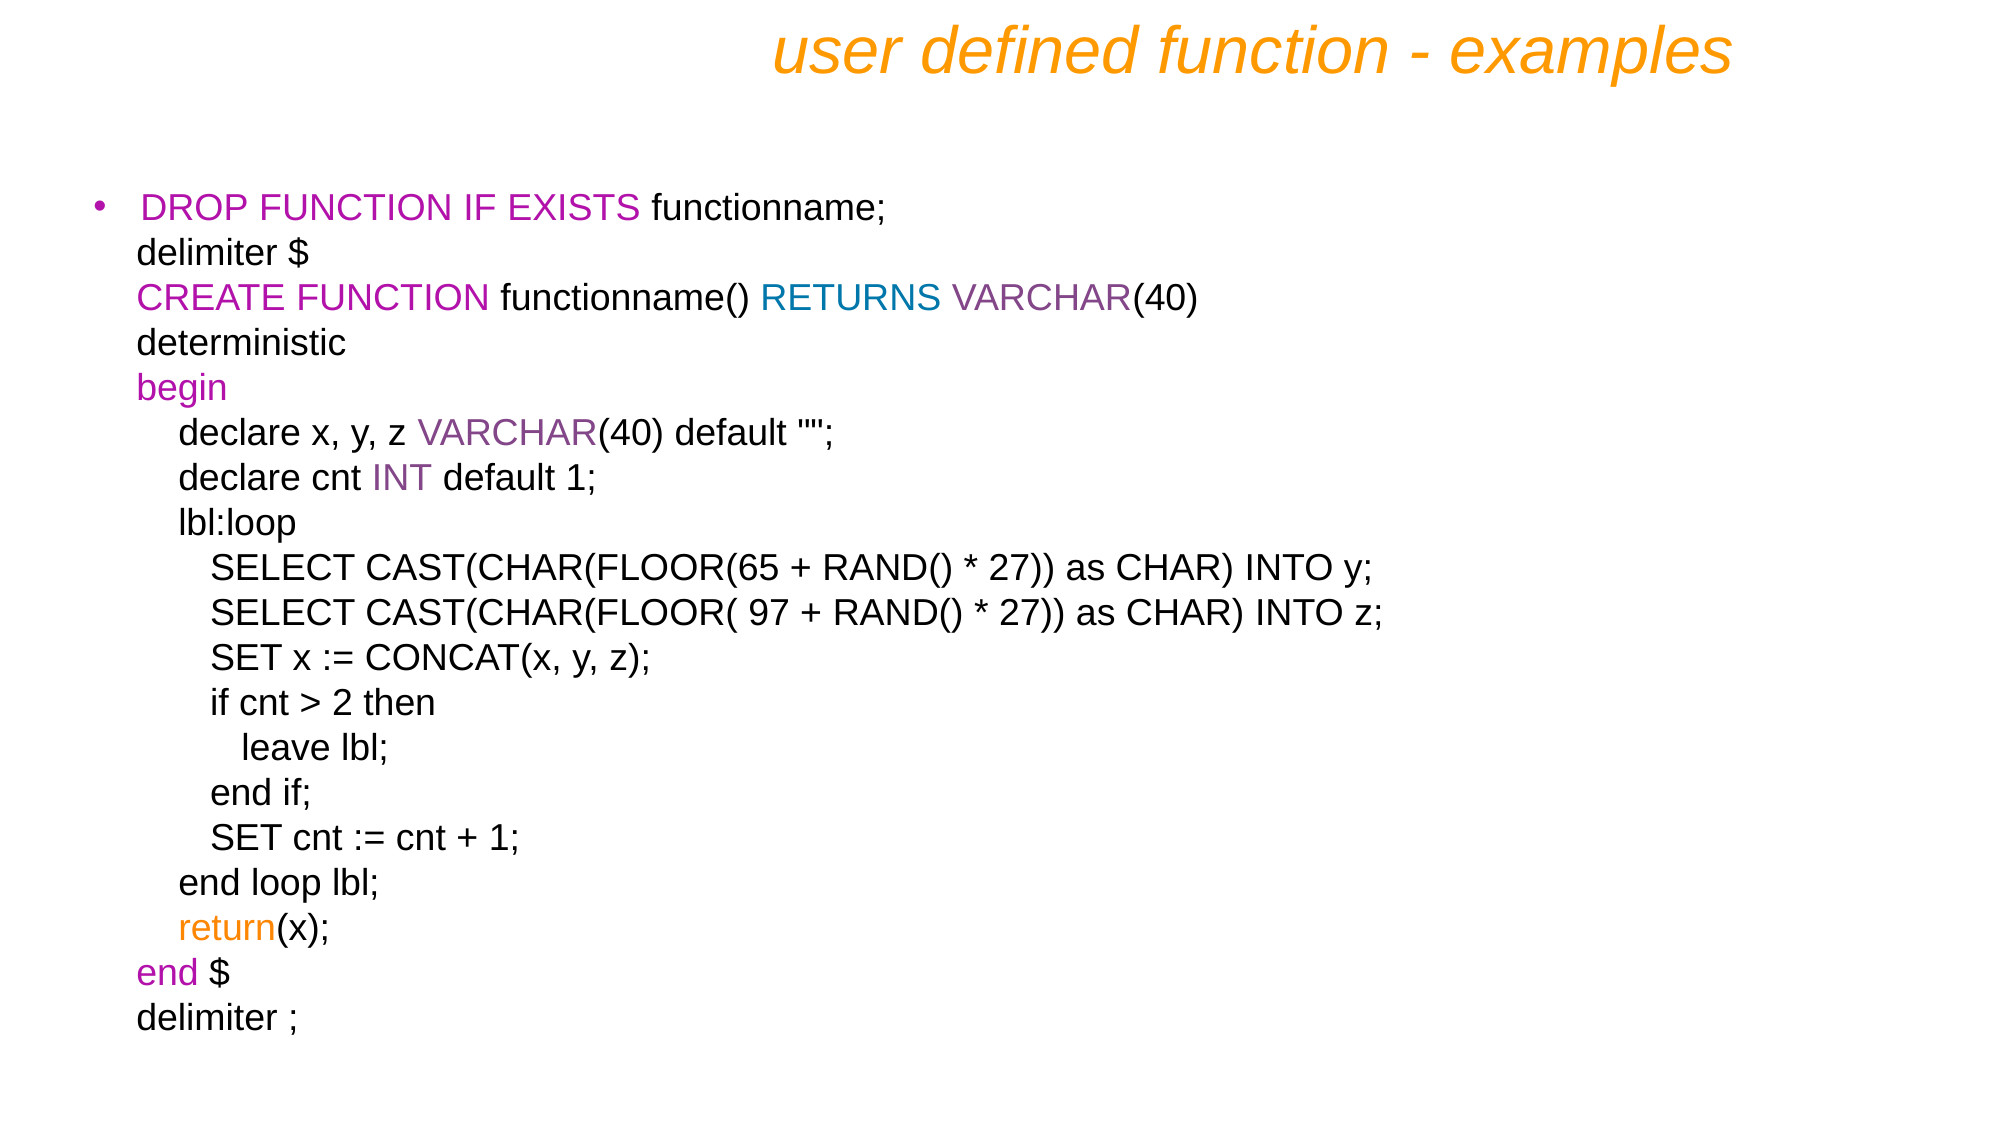

user defined function - examples
DROP FUNCTION IF EXISTS functionname;
delimiter $
CREATE FUNCTION functionname() RETURNS VARCHAR(40)
deterministic
begin
    declare x, y, z VARCHAR(40) default "";
    declare cnt INT default 1;
    lbl:loop
       SELECT CAST(CHAR(FLOOR(65 + RAND() * 27)) as CHAR) INTO y;
       SELECT CAST(CHAR(FLOOR( 97 + RAND() * 27)) as CHAR) INTO z;
       SET x := CONCAT(x, y, z);
       if cnt > 2 then
          leave lbl;
       end if;
       SET cnt := cnt + 1;
    end loop lbl;
    return(x);
end $
delimiter ;